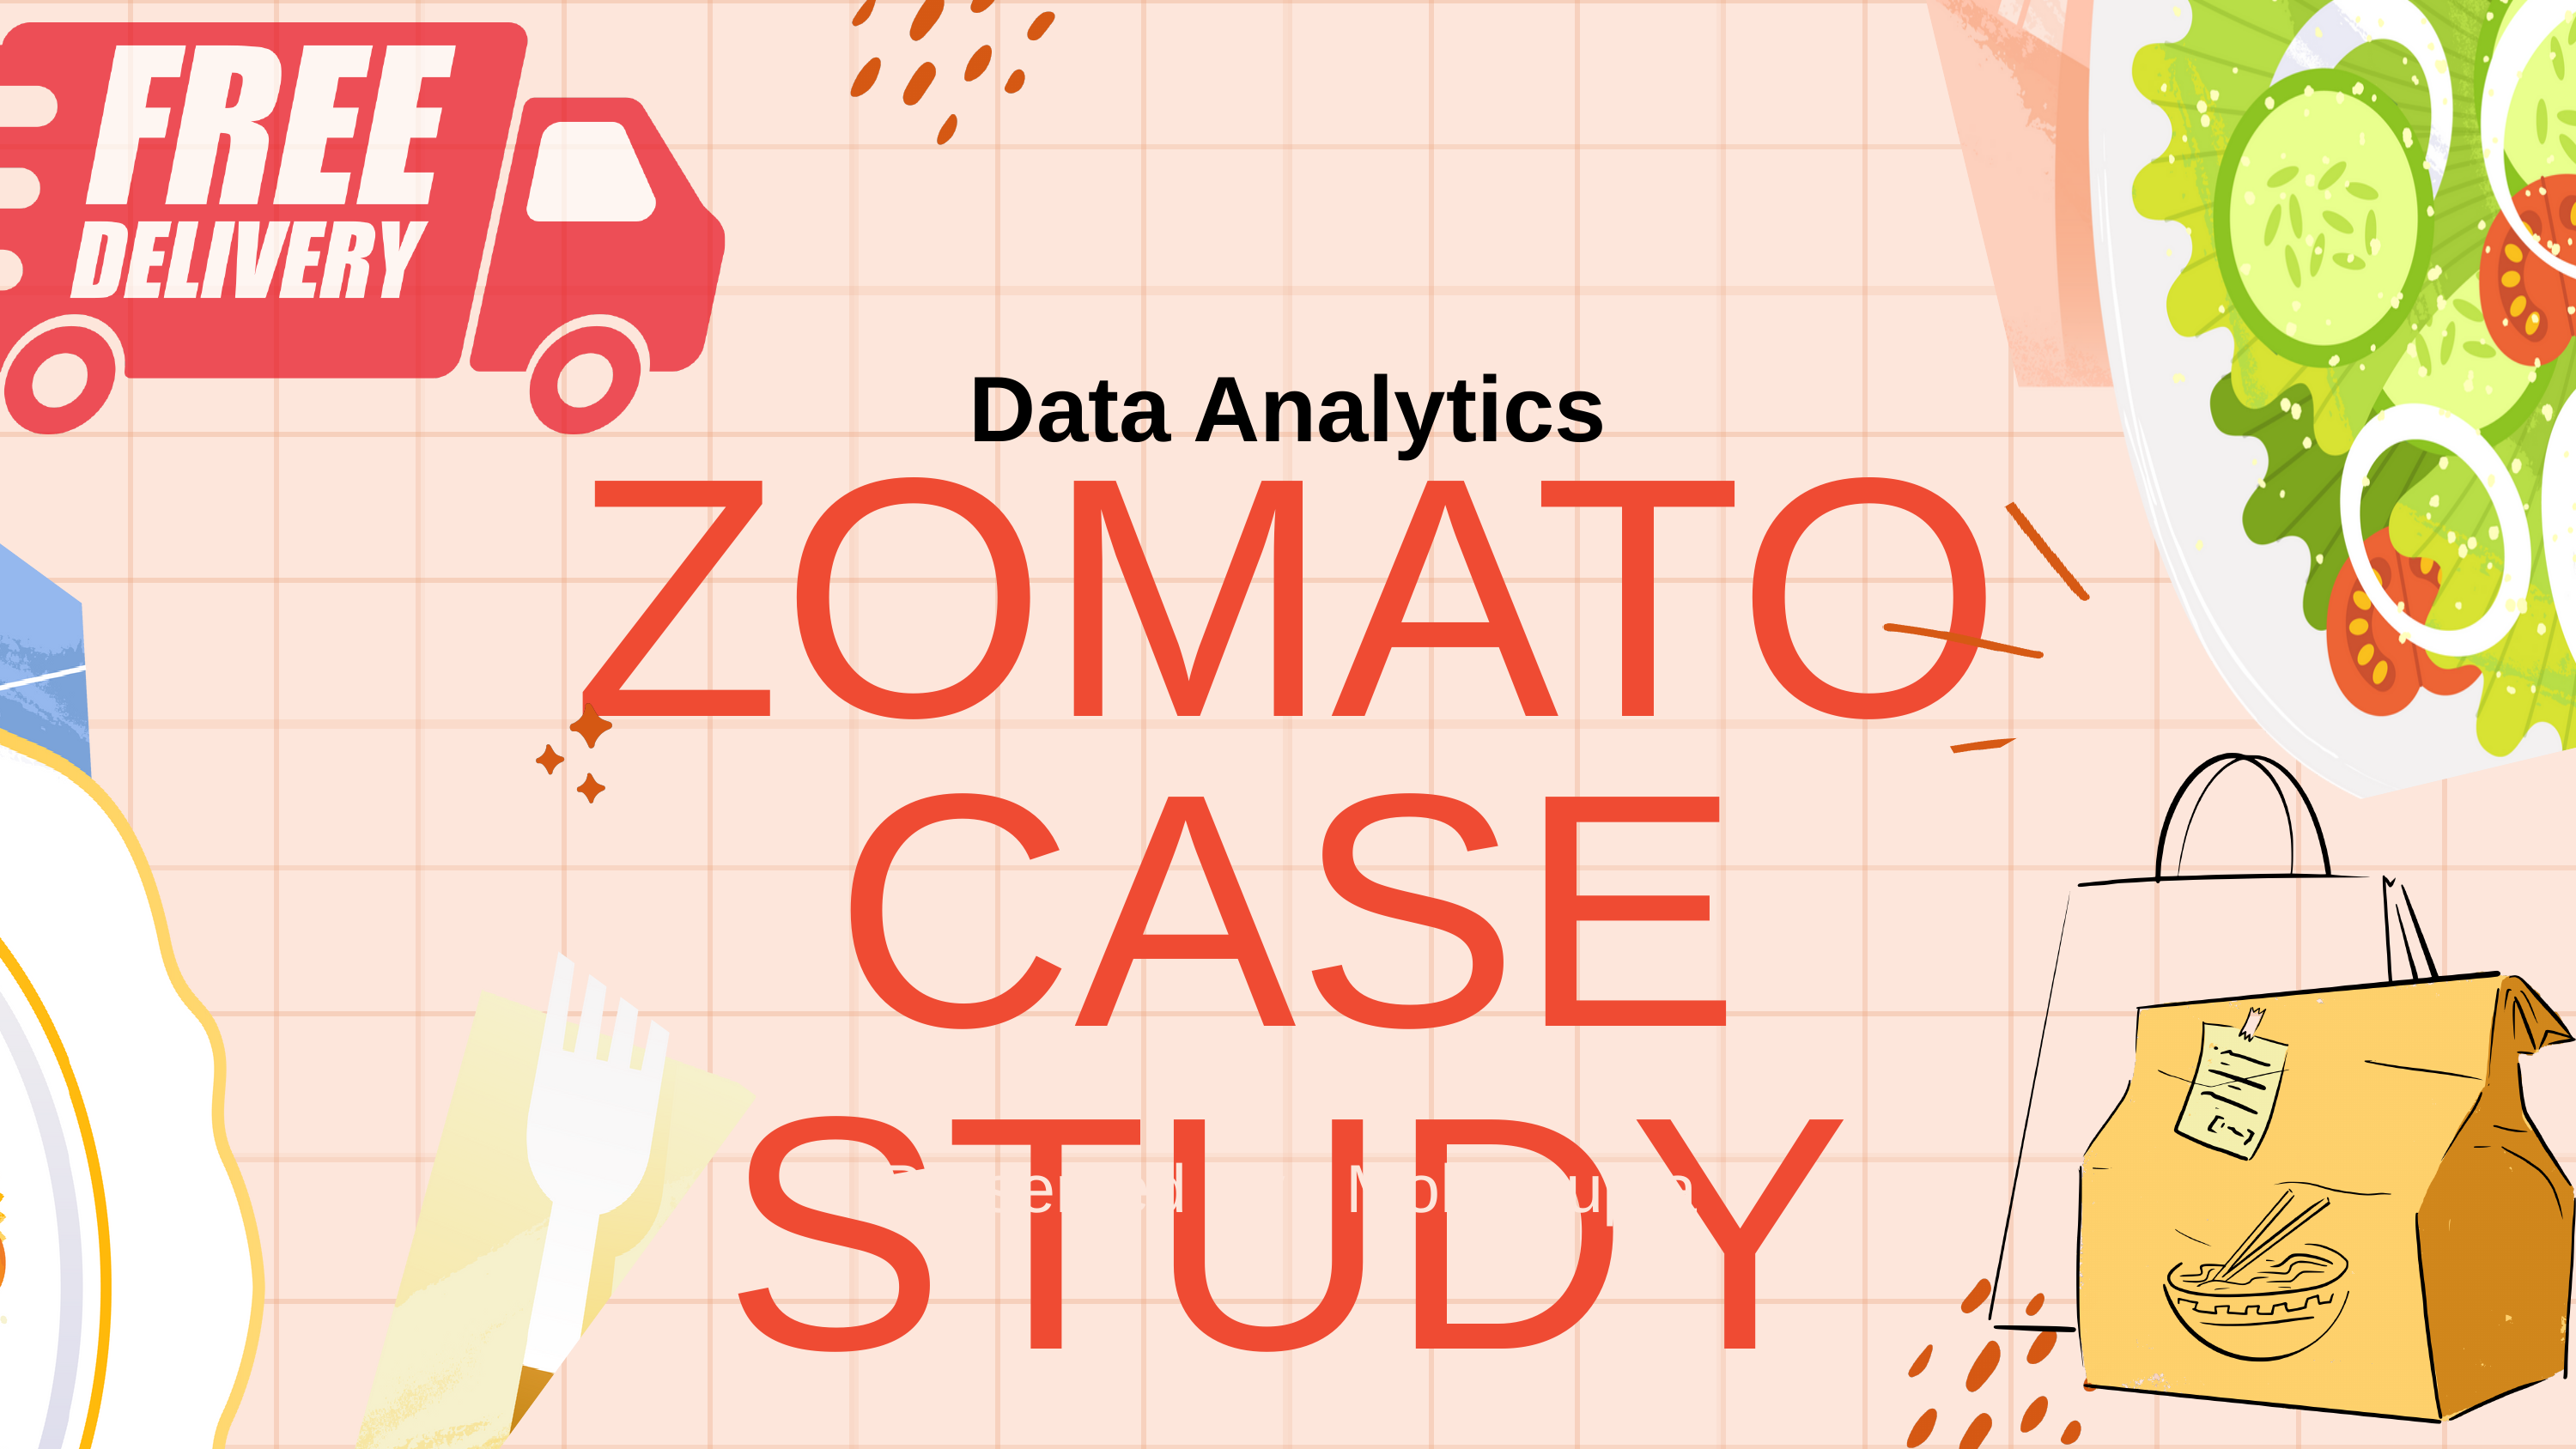

Data Analytics
ZOMATO

CASE STUDY

Presented By - Mohi Gupta